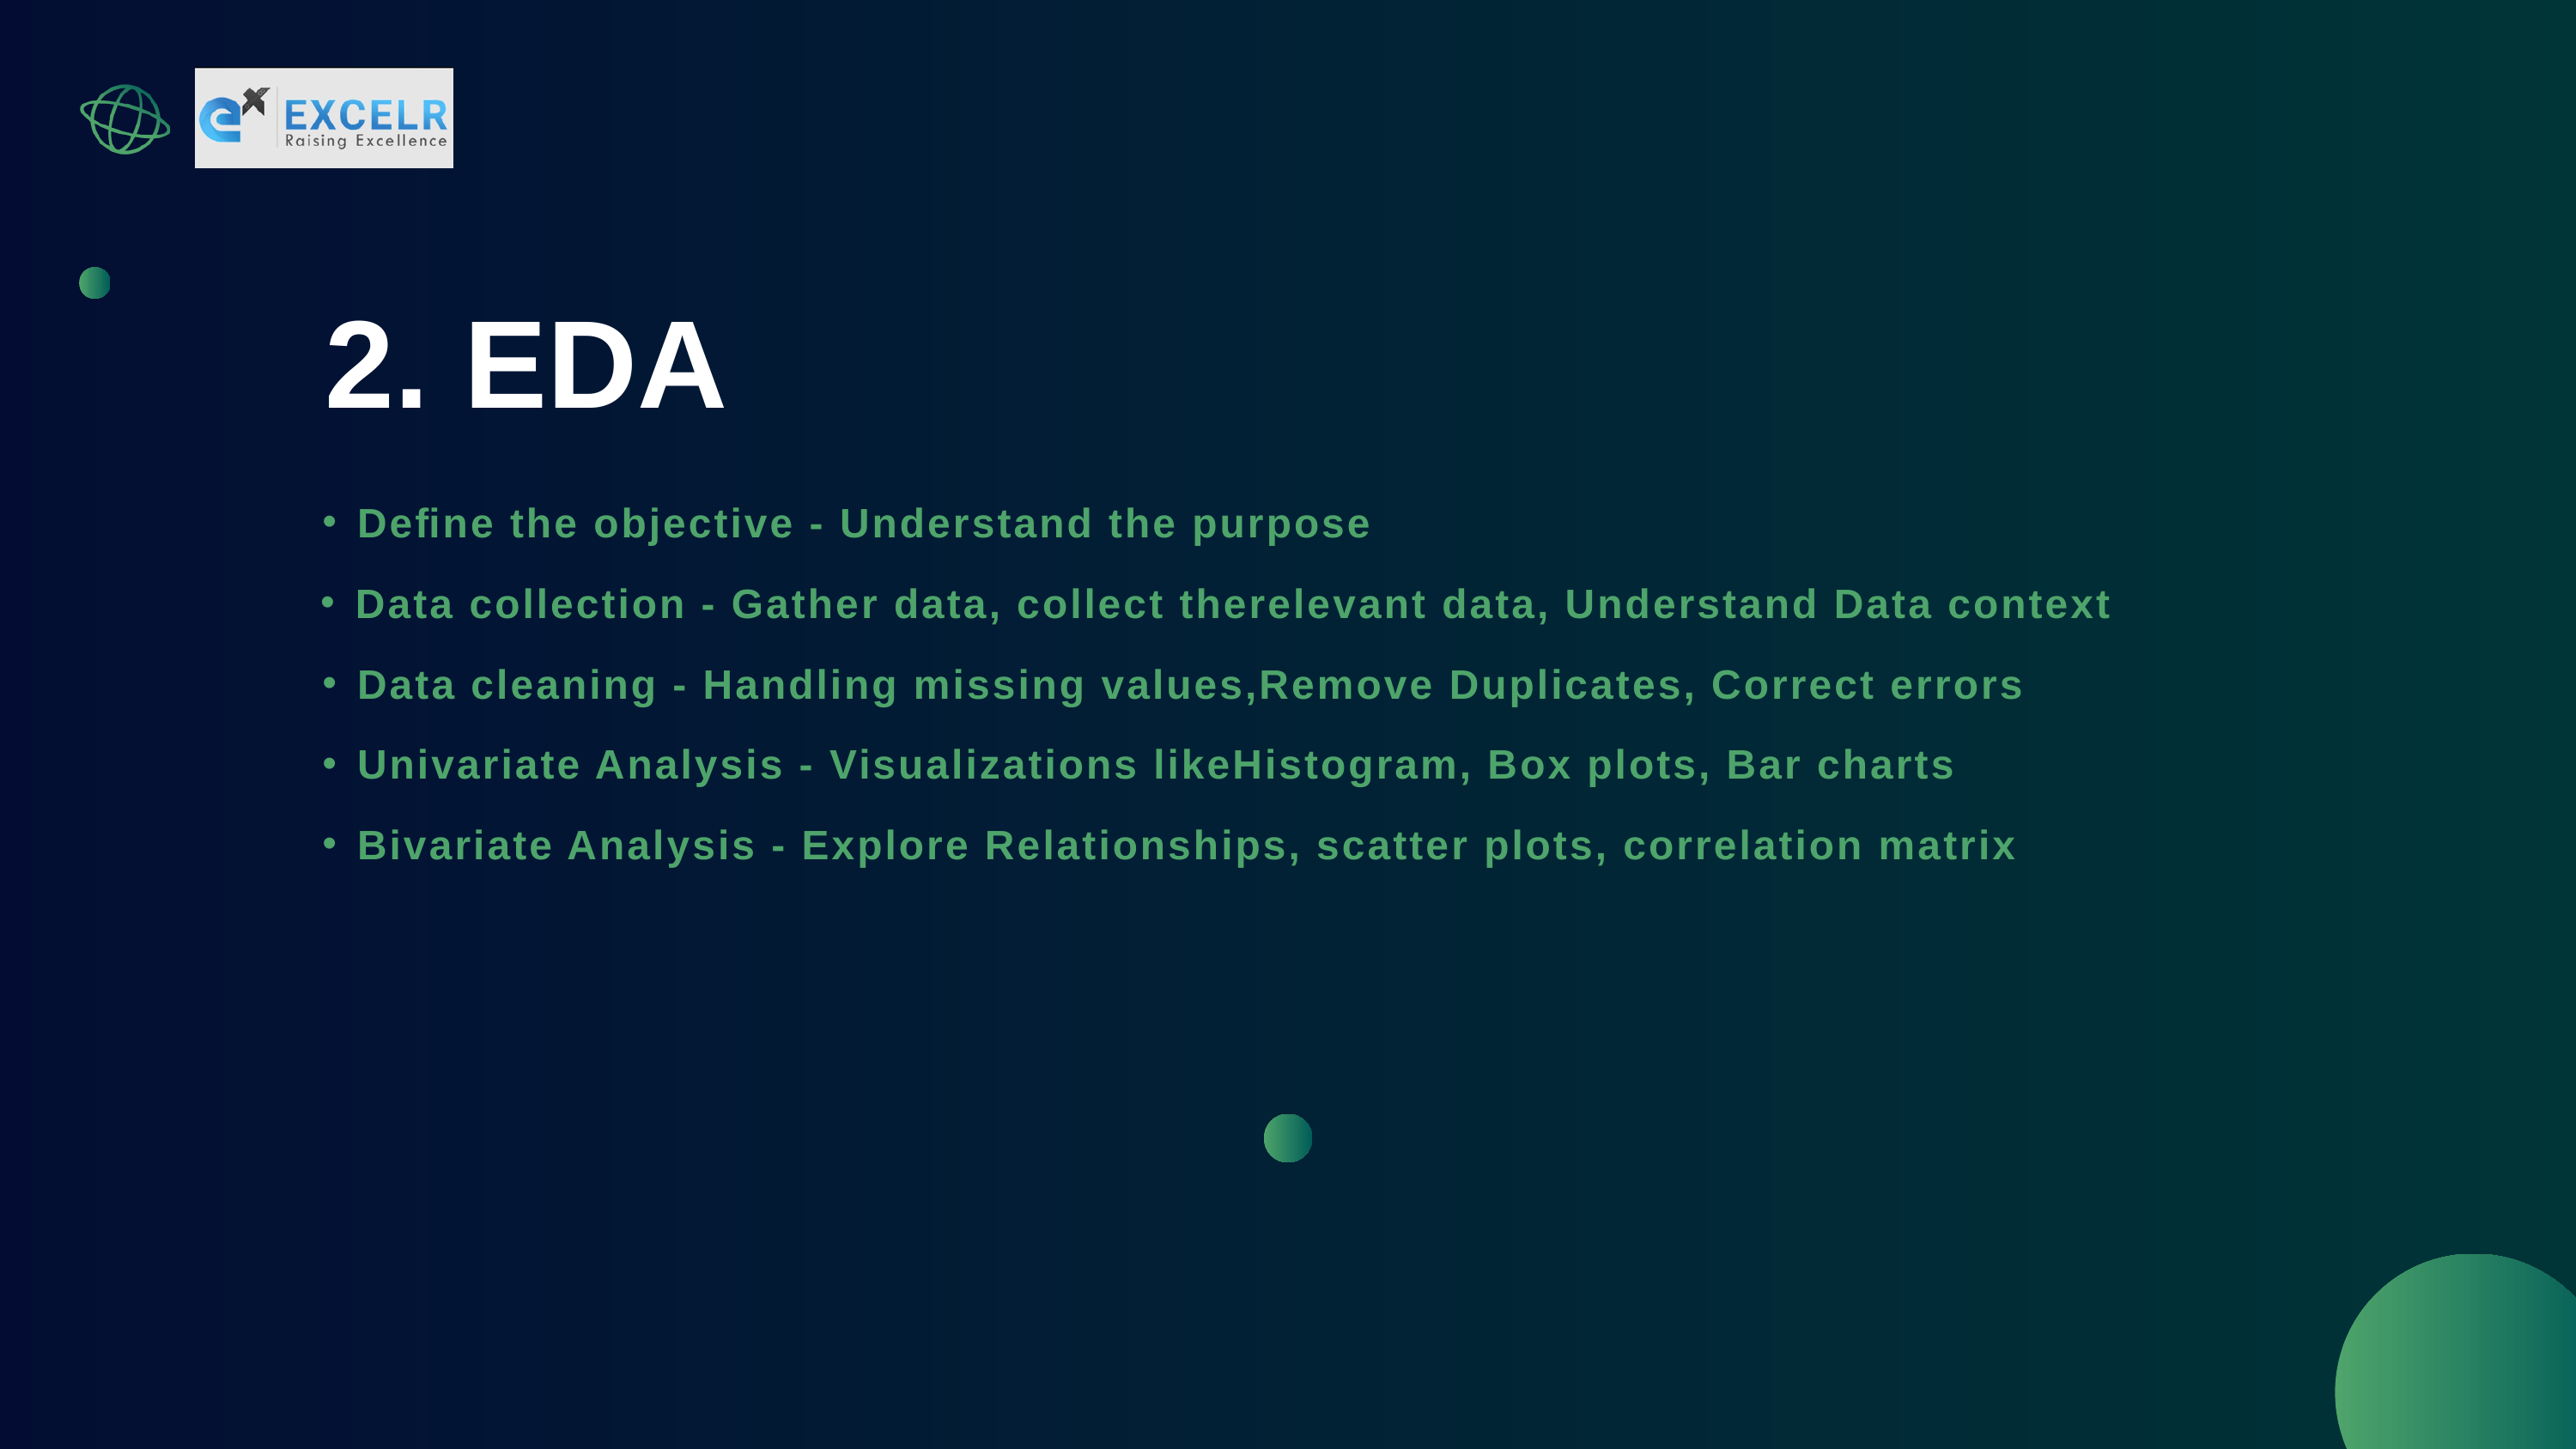

2. EDA
Deﬁne the objective - Understand the purpose
Data collection - Gather data, collect therelevant data, Understand Data context
Data cleaning - Handling missing values,Remove Duplicates, Correct errors
Univariate Analysis - Visualizations likeHistogram, Box plots, Bar charts
Bivariate Analysis - Explore Relationships, scatter plots, correlation matrix